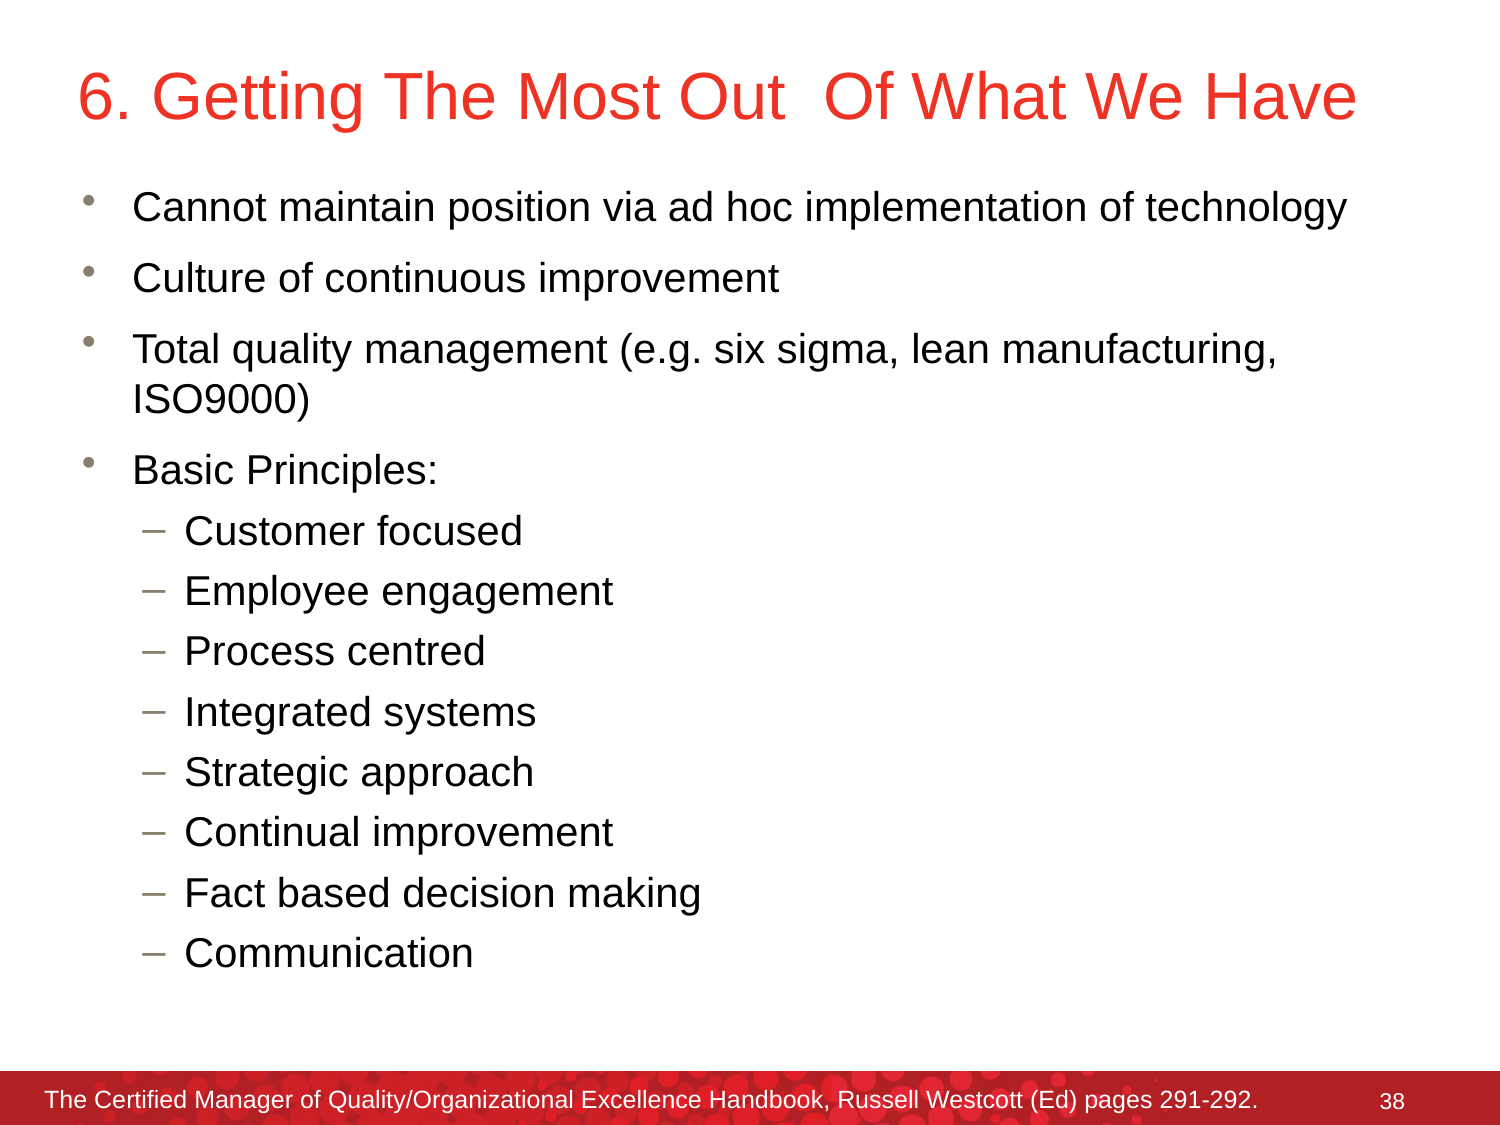

# 6. Getting The Most Out  Of What We Have
Cannot maintain position via ad hoc implementation of technology
Culture of continuous improvement
Total quality management (e.g. six sigma, lean manufacturing, ISO9000)
Basic Principles:
Customer focused
Employee engagement
Process centred
Integrated systems
Strategic approach
Continual improvement
Fact based decision making
Communication
The Certified Manager of Quality/Organizational Excellence Handbook, Russell Westcott (Ed) pages 291-292.
38